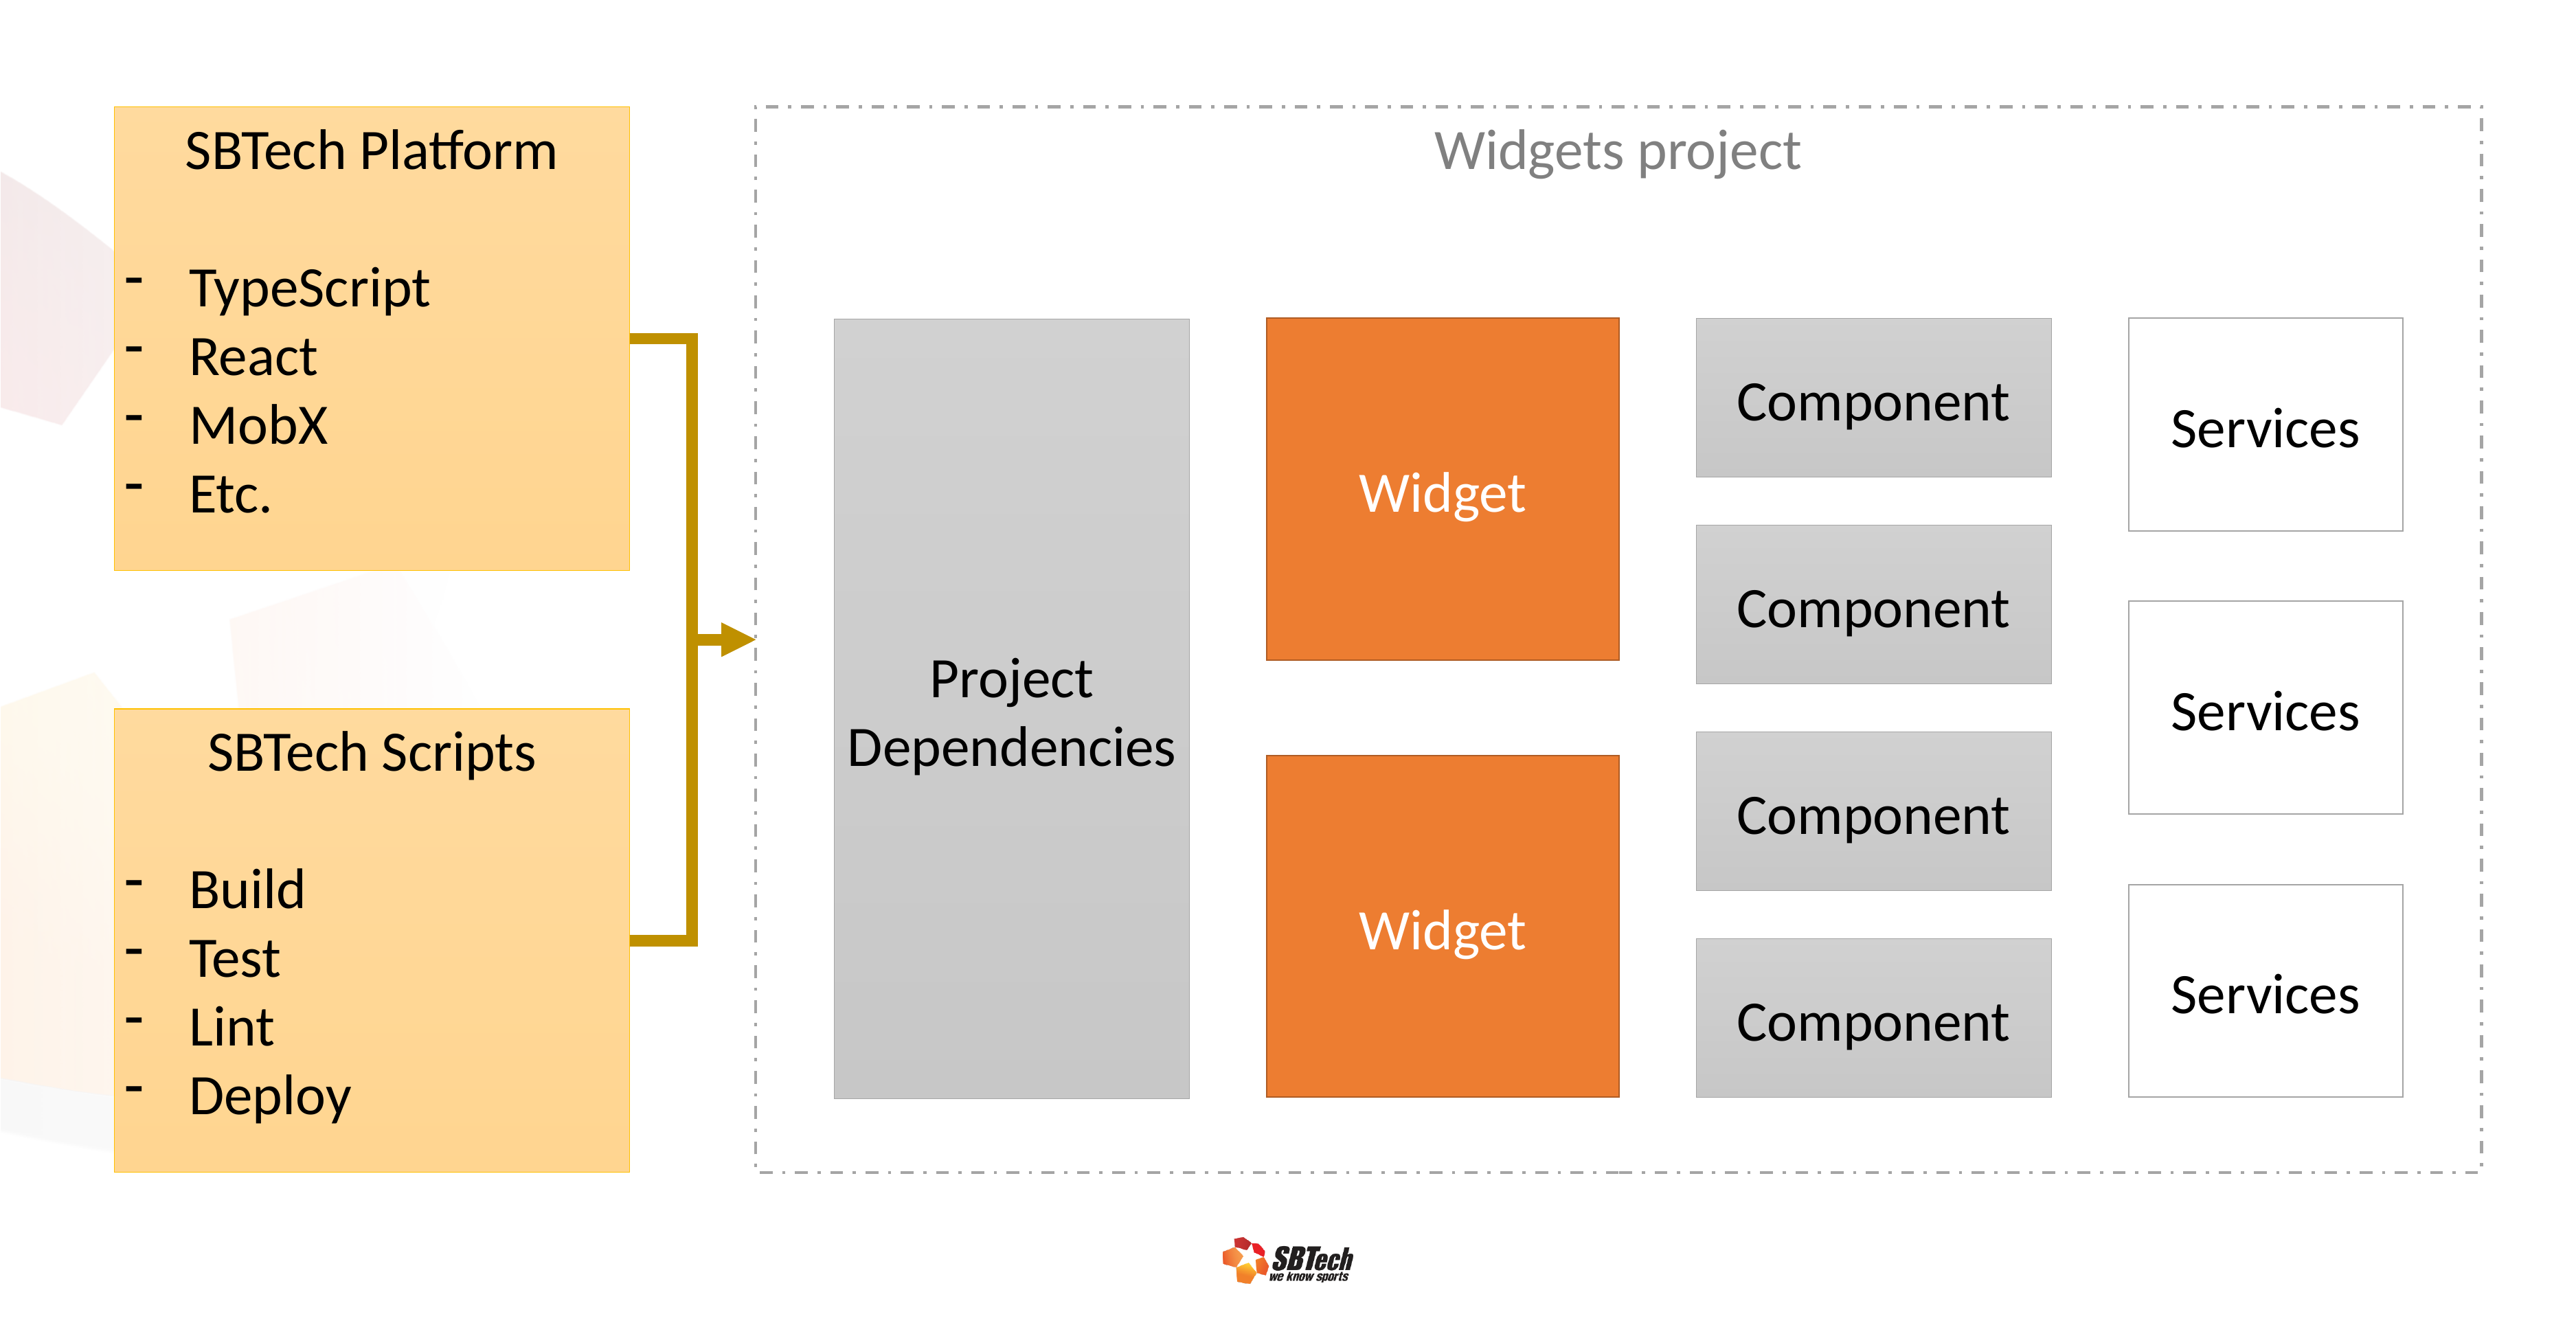

SBTech Platform

TypeScript
React
MobX
Etc.

Widgets project
Widget
Component
Services
Project
Dependencies
Component
Services
SBTech Scripts

Build
Test
Lint
Deploy
Component
Widget
Services
Component